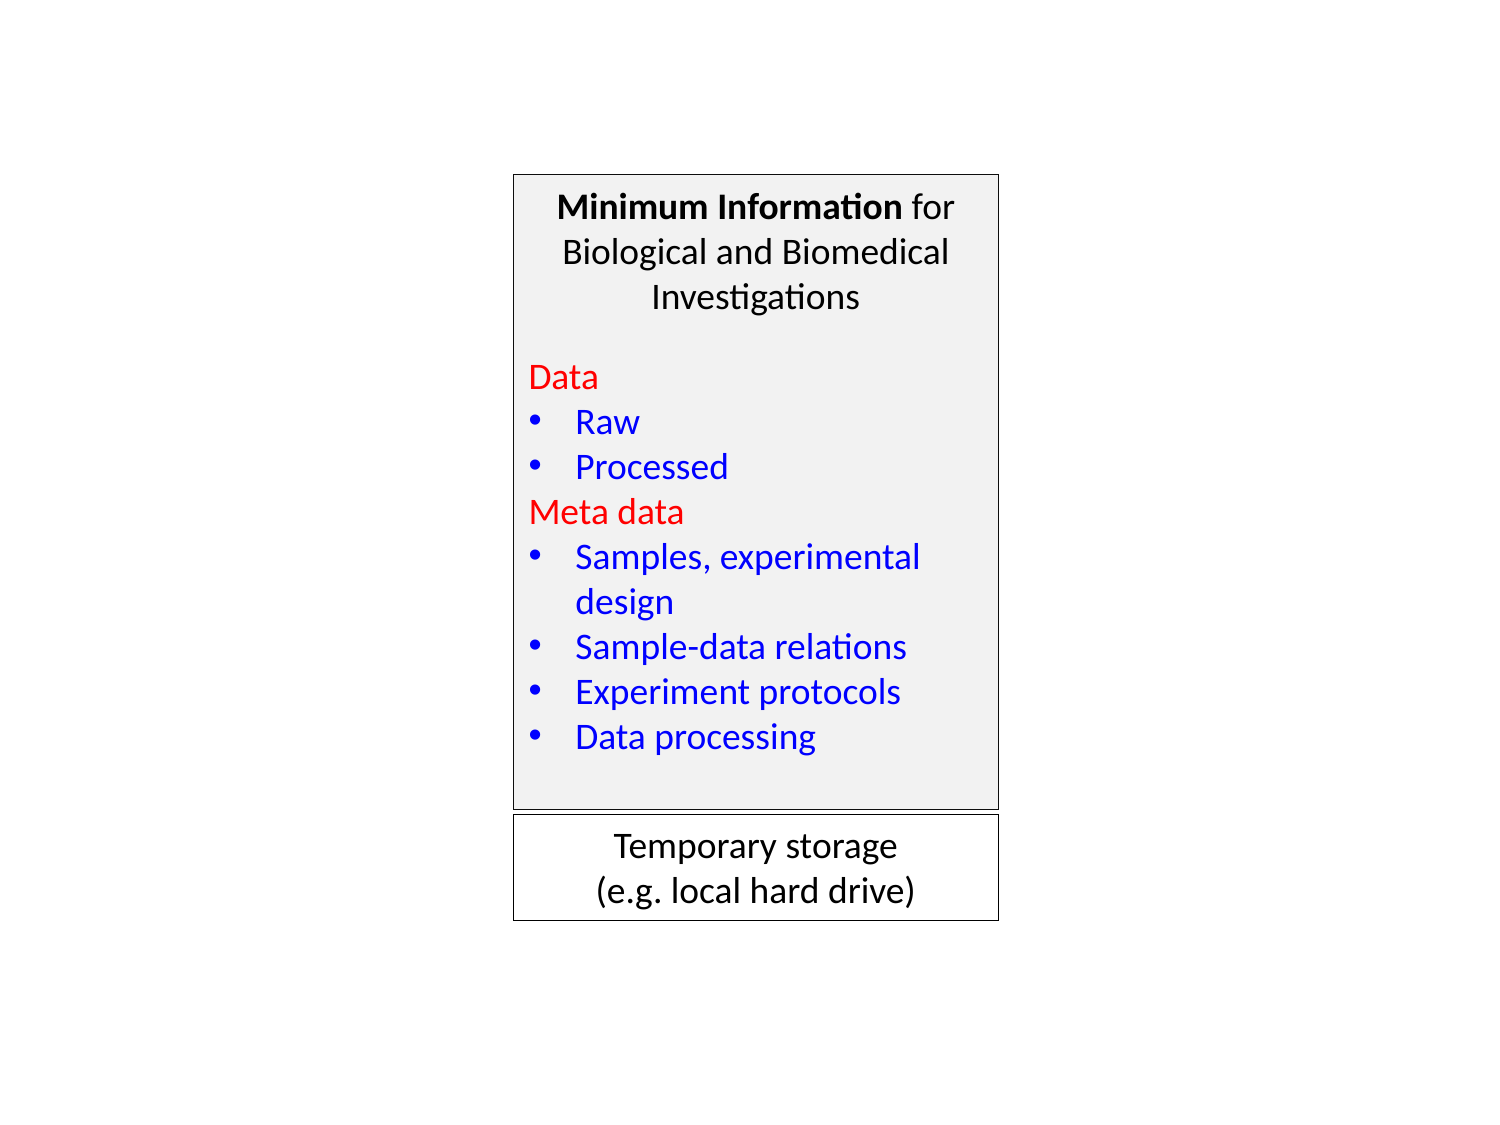

Minimum Information for Biological and Biomedical Investigations

Data
Raw
Processed
Meta data
Samples, experimental design
Sample-data relations
Experiment protocols
Data processing

Temporary storage
(e.g. local hard drive)